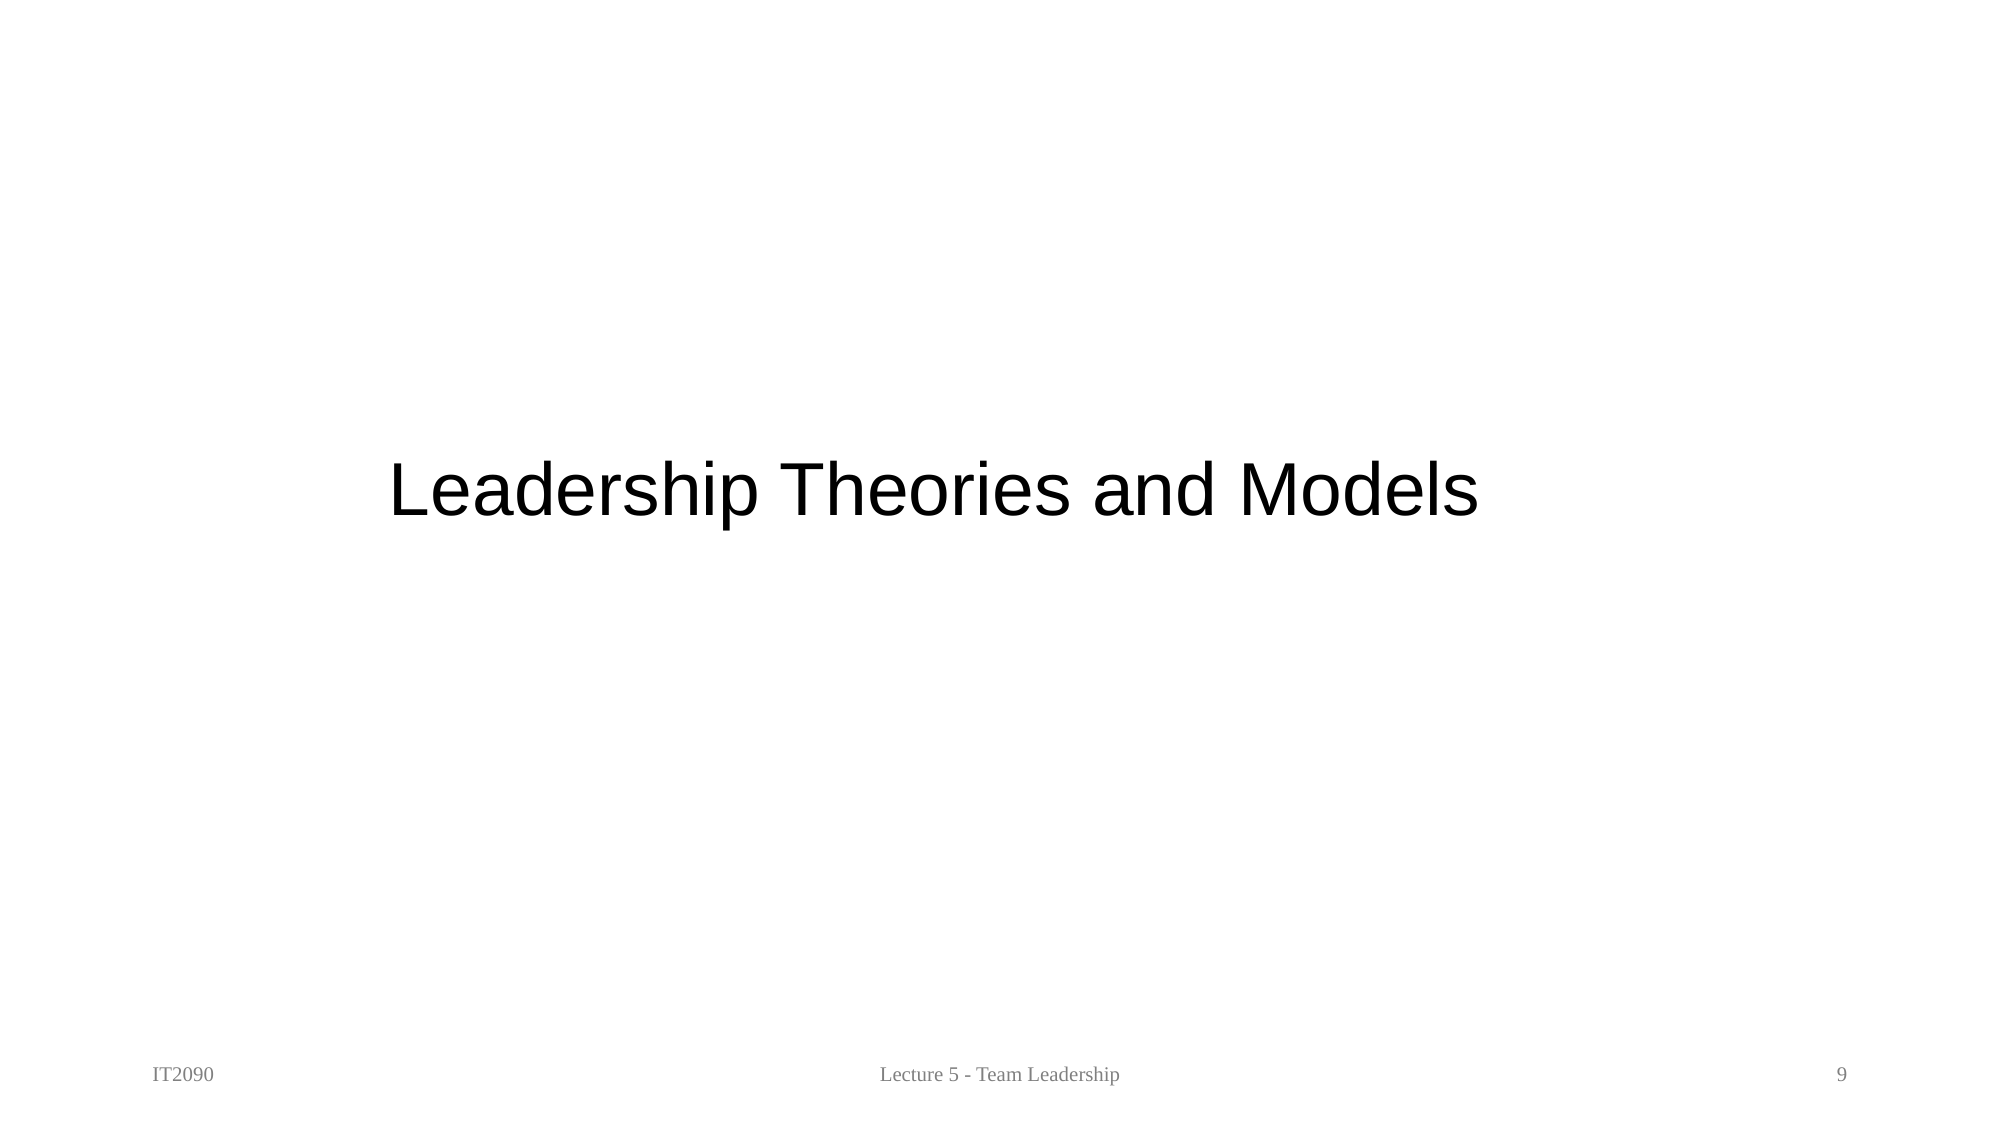

# Leadership Theories and Models
IT2090
Lecture 5 - Team Leadership
9